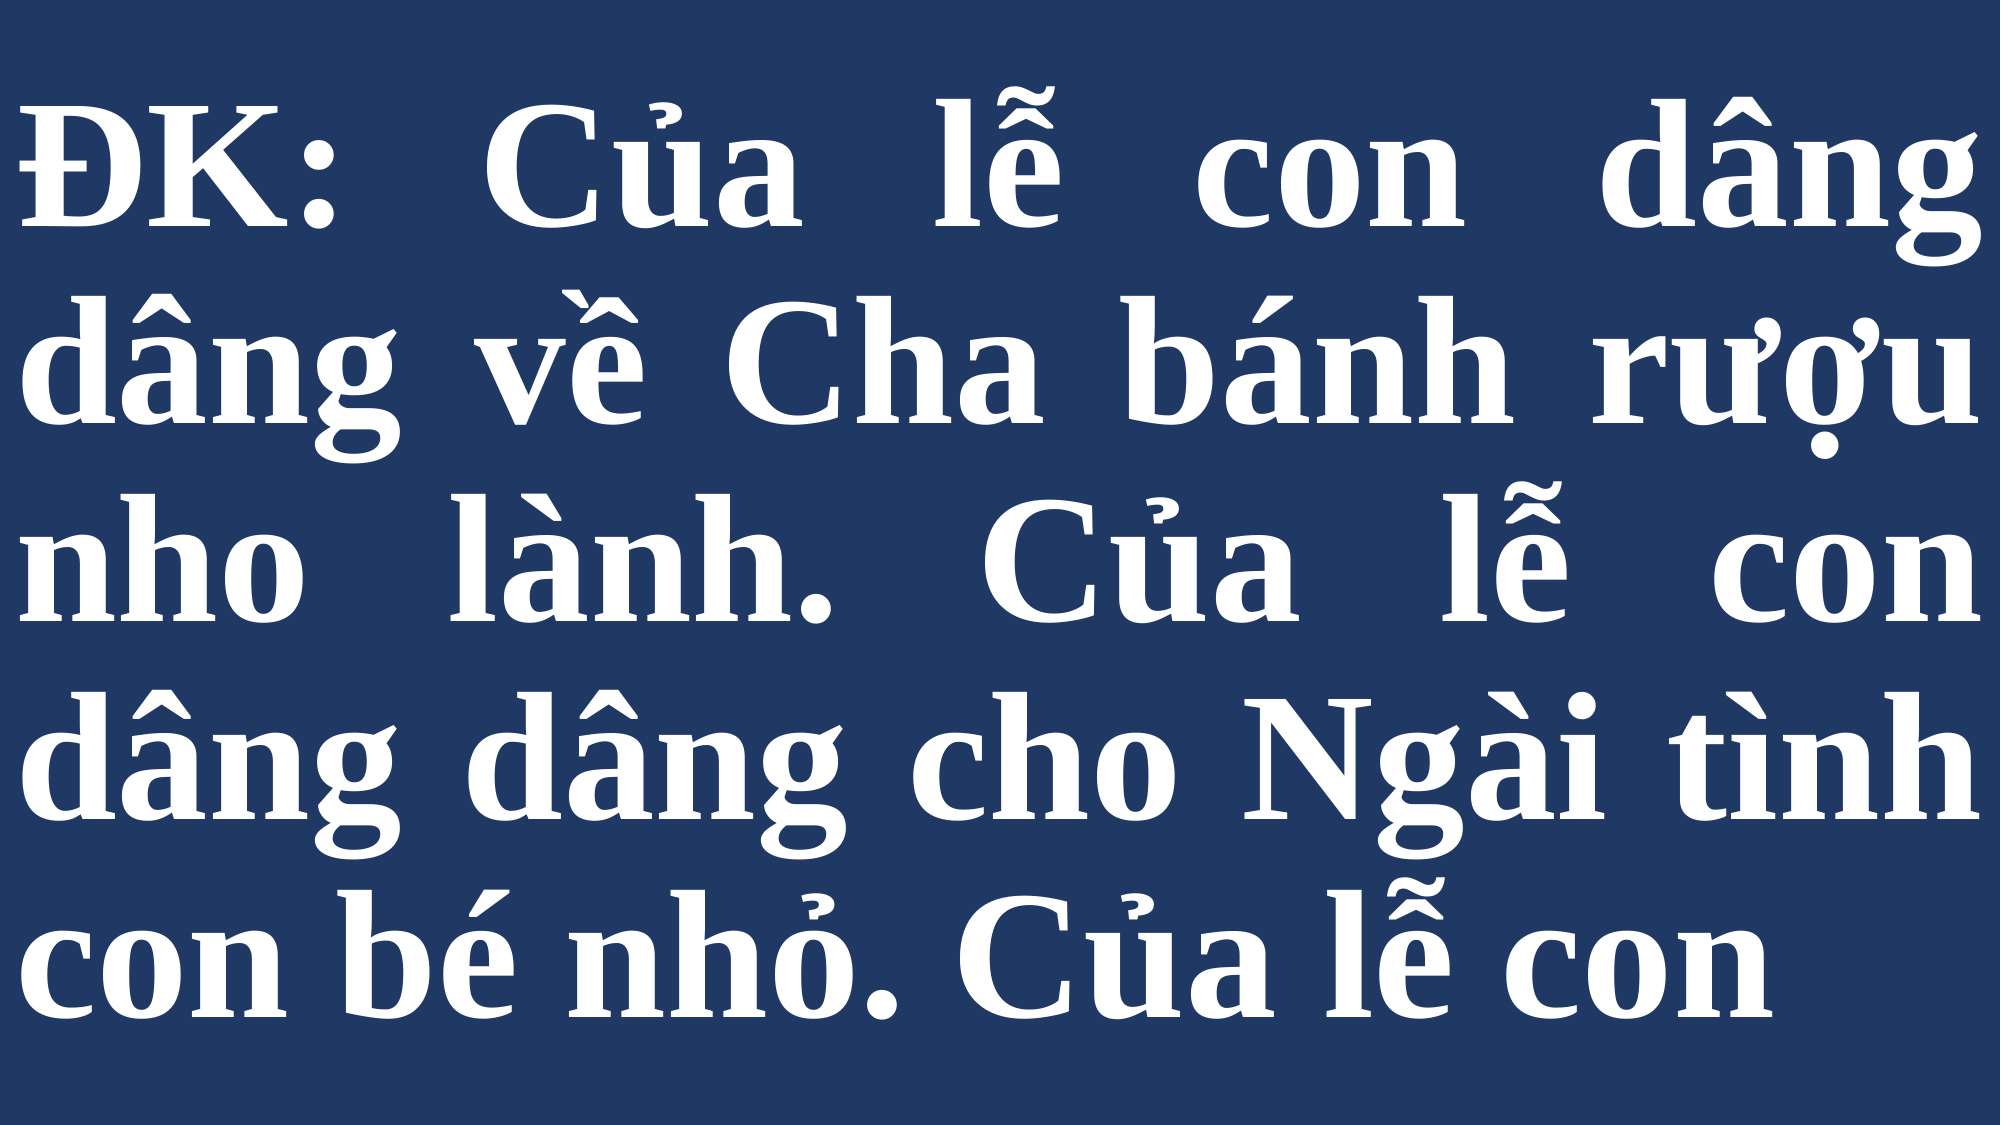

# ĐK: Của lễ con dâng dâng về Cha bánh rượu nho lành. Của lễ con dâng dâng cho Ngài tình con bé nhỏ. Của lễ con